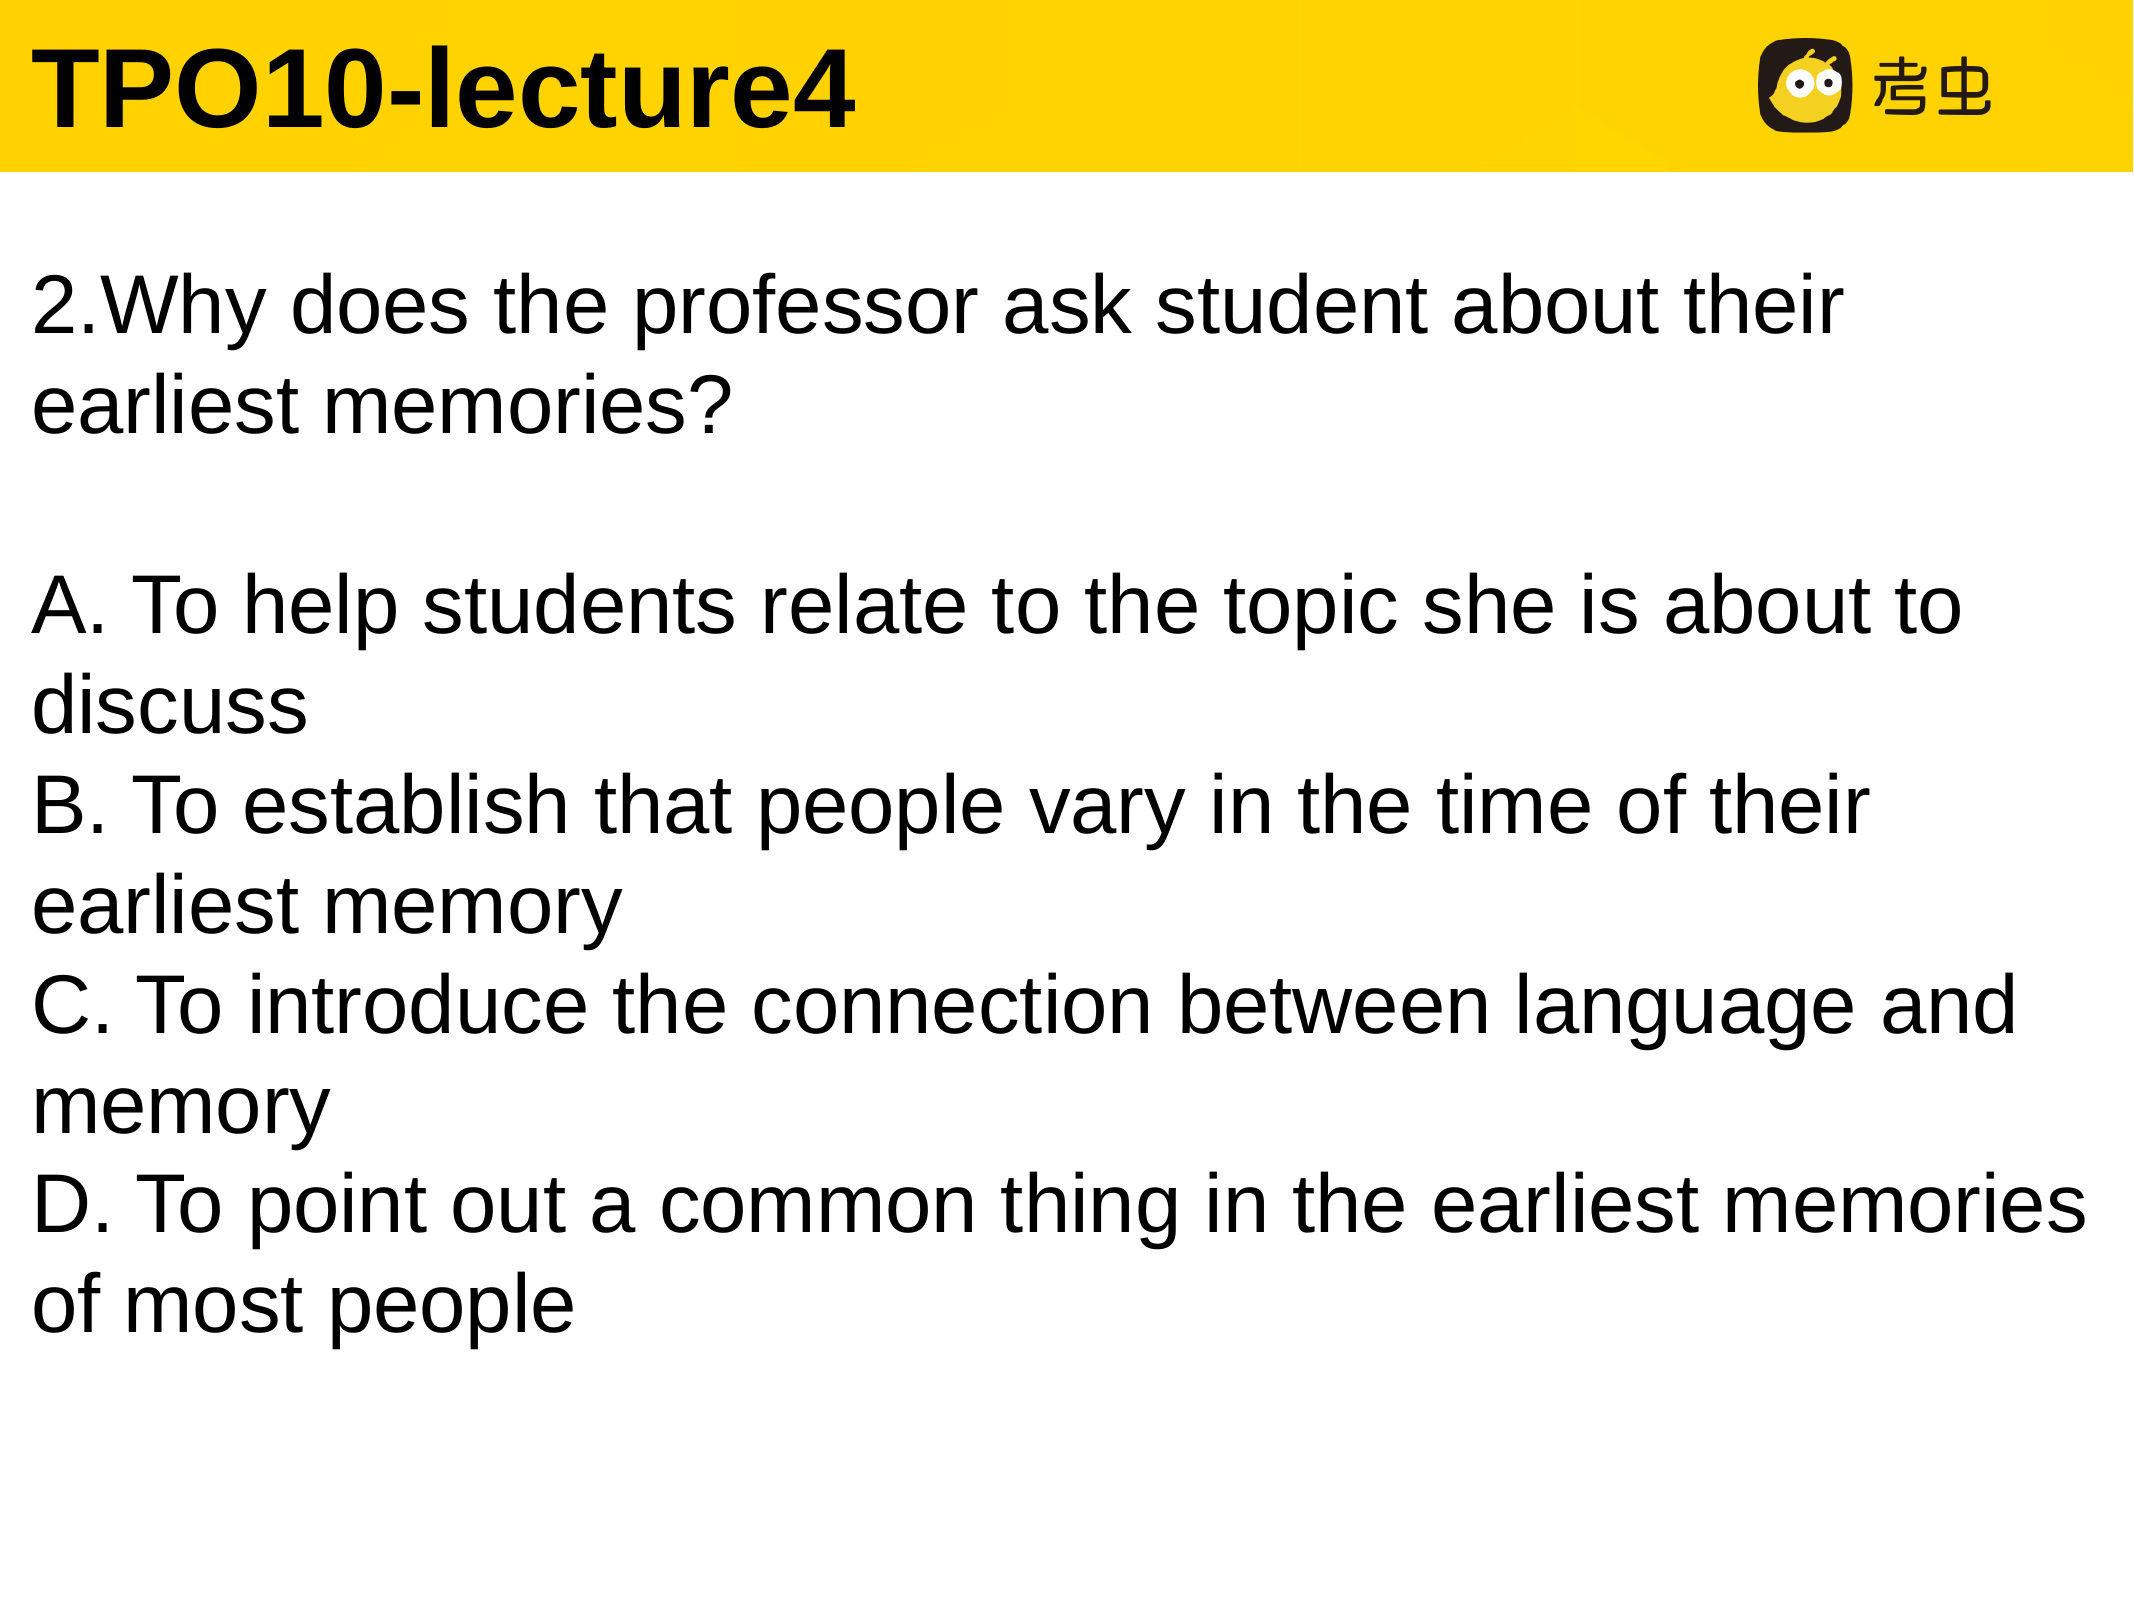

TPO10-lecture4

2.Why does the professor ask student about their earliest memories?

A. To help students relate to the topic she is about to discuss
B. To establish that people vary in the time of their earliest memory
C. To introduce the connection between language and memory
D. To point out a common thing in the earliest memories of most people